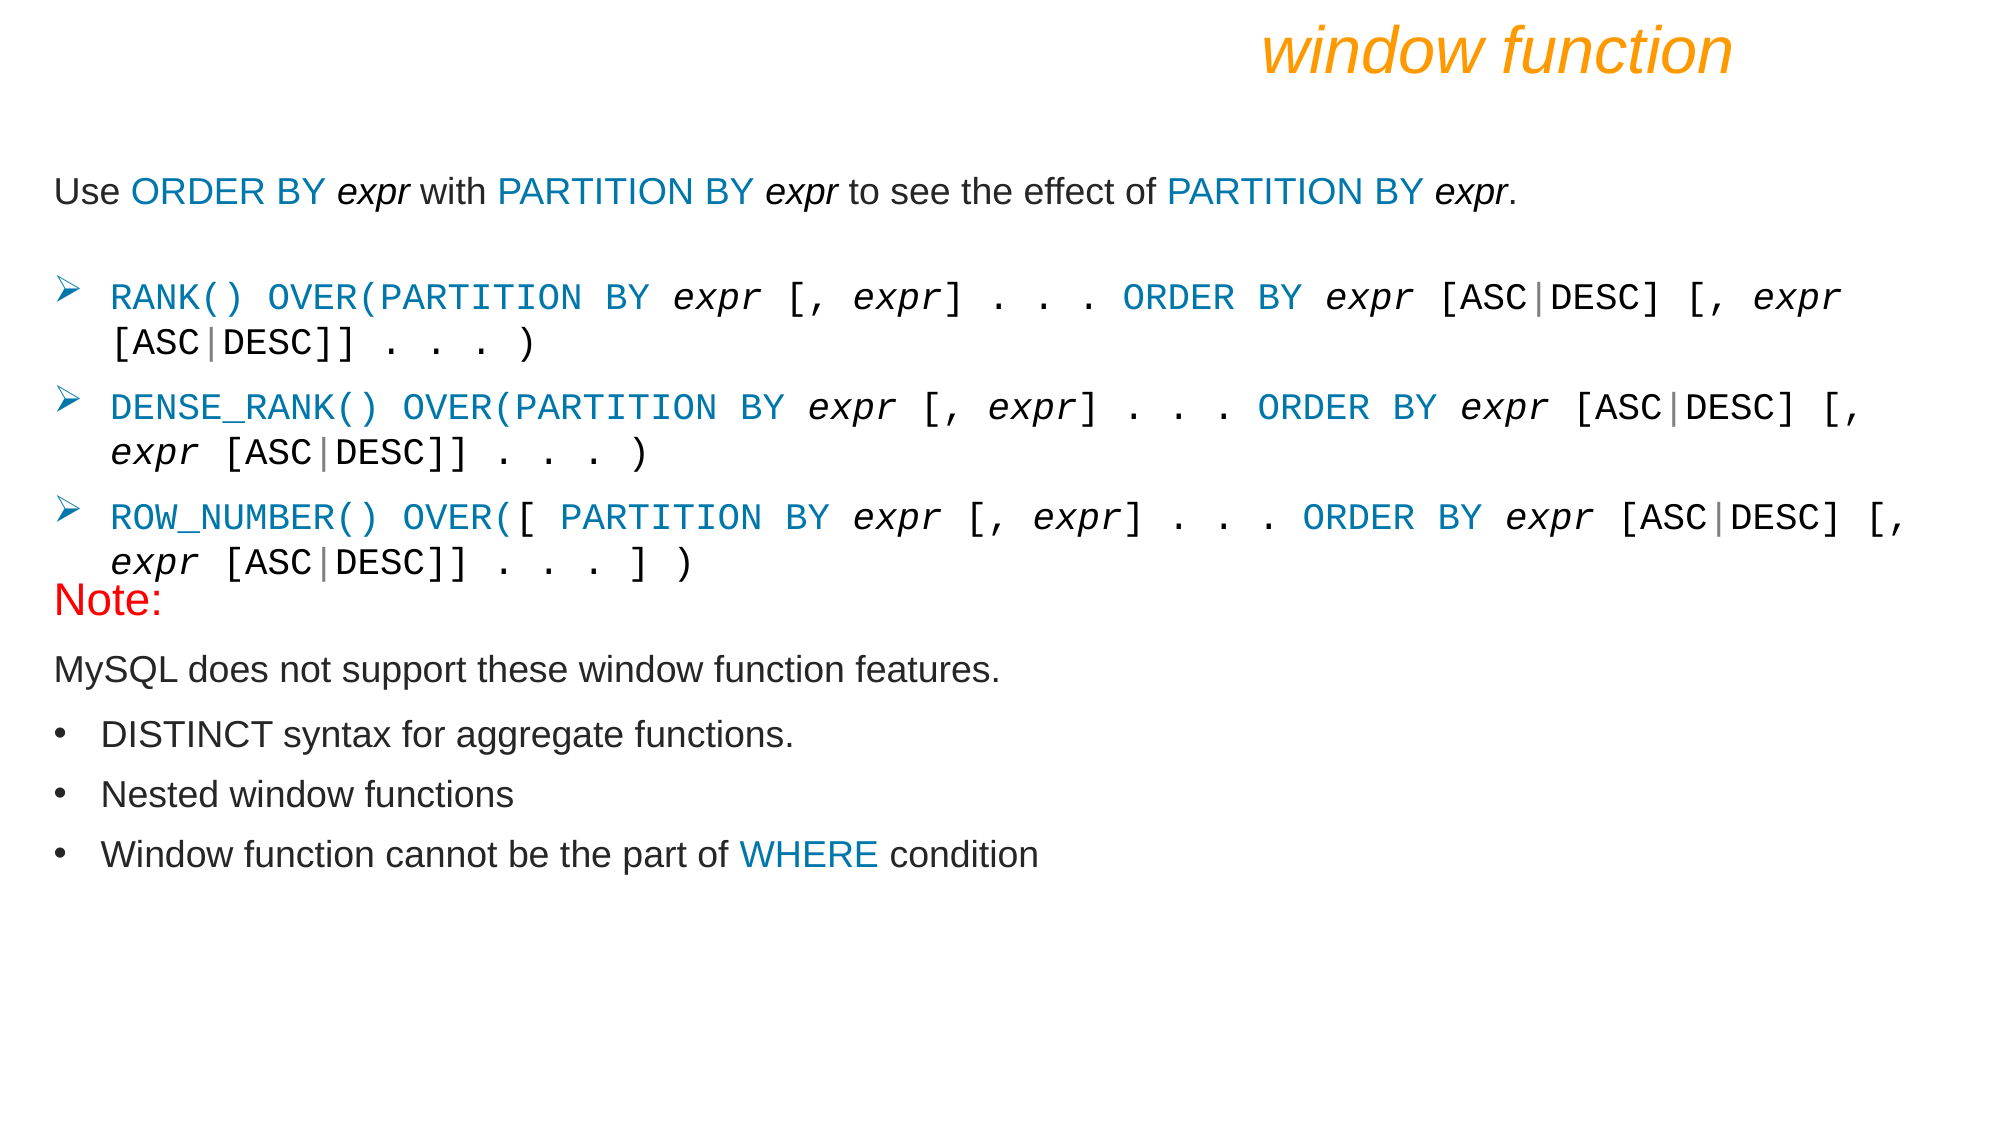

window function
Use ORDER BY expr with PARTITION BY expr to see the effect of PARTITION BY expr.
RANK() OVER(PARTITION BY expr [, expr] . . . ORDER BY expr [ASC|DESC] [, expr [ASC|DESC]] . . . )

DENSE_RANK() OVER(PARTITION BY expr [, expr] . . . ORDER BY expr [ASC|DESC] [, expr [ASC|DESC]] . . . )

ROW_NUMBER() OVER([ PARTITION BY expr [, expr] . . . ORDER BY expr [ASC|DESC] [, expr [ASC|DESC]] . . . ] )
Note:

MySQL does not support these window function features.

DISTINCT syntax for aggregate functions.

Nested window functions

Window function cannot be the part of WHERE condition